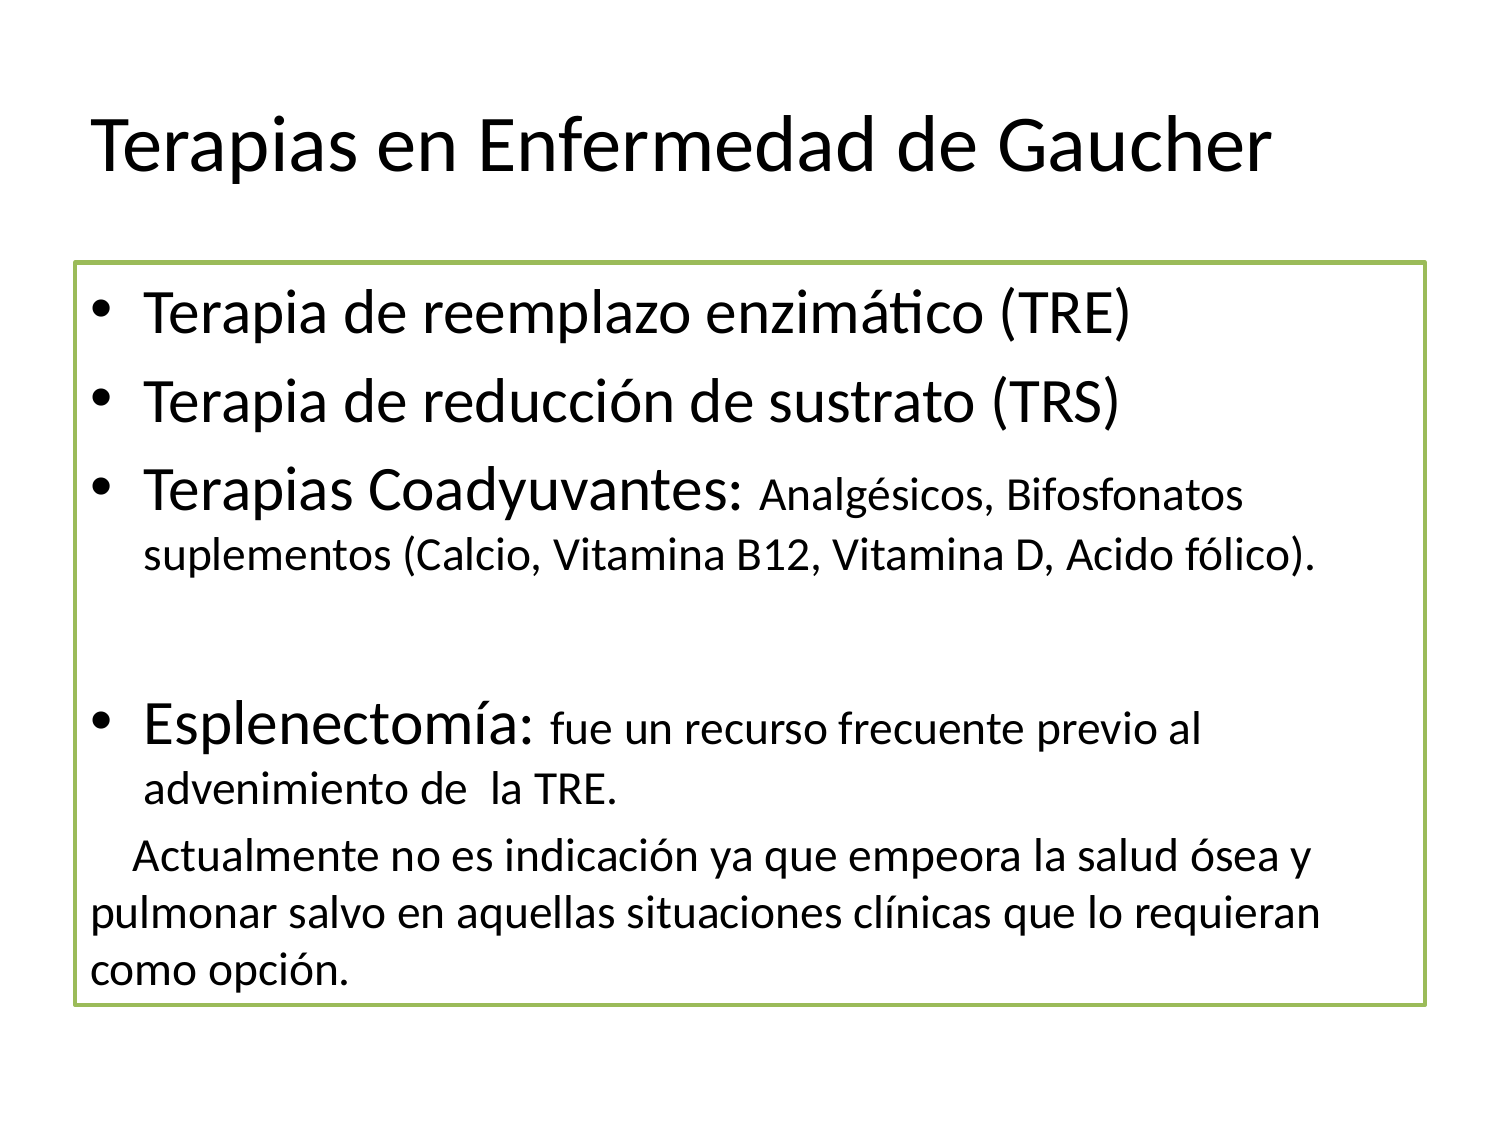

# Terapias en Enfermedad de Gaucher
Terapia de reemplazo enzimático (TRE)
Terapia de reducción de sustrato (TRS)
Terapias Coadyuvantes: Analgésicos, Bifosfonatos suplementos (Calcio, Vitamina B12, Vitamina D, Acido fólico).

Esplenectomía: fue un recurso frecuente previo al advenimiento de  la TRE.
    Actualmente no es indicación ya que empeora la salud ósea y  pulmonar salvo en aquellas situaciones clínicas que lo requieran como opción.